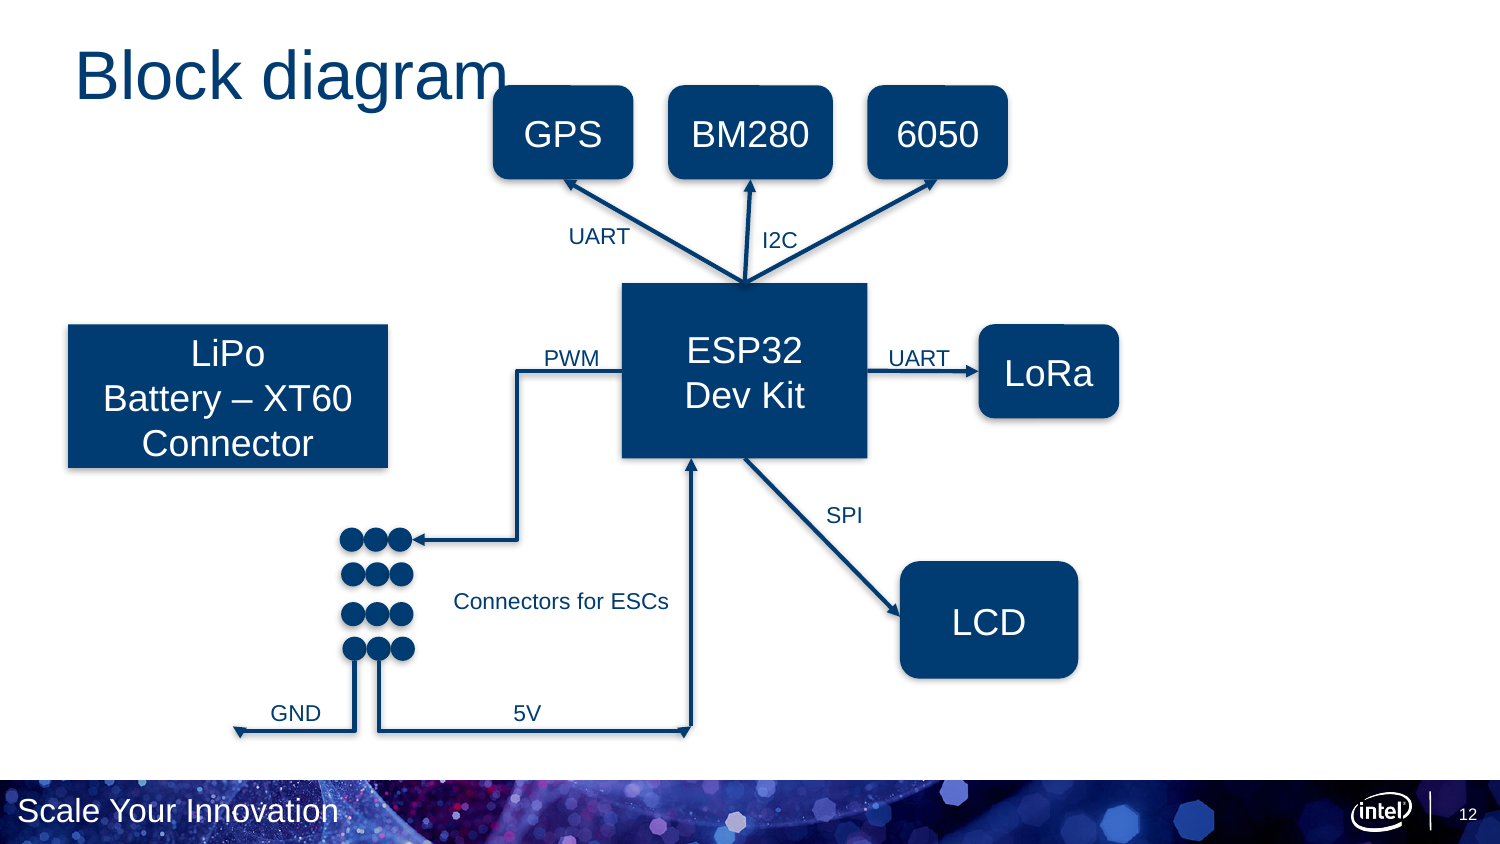

# Block diagram
GPS
BM280
6050
UART
I2C
ESP32
Dev Kit
LiPo
Battery – XT60
Connector
LoRa
PWM
UART
SPI

LCD

Connectors for ESCs

GND
5V
12